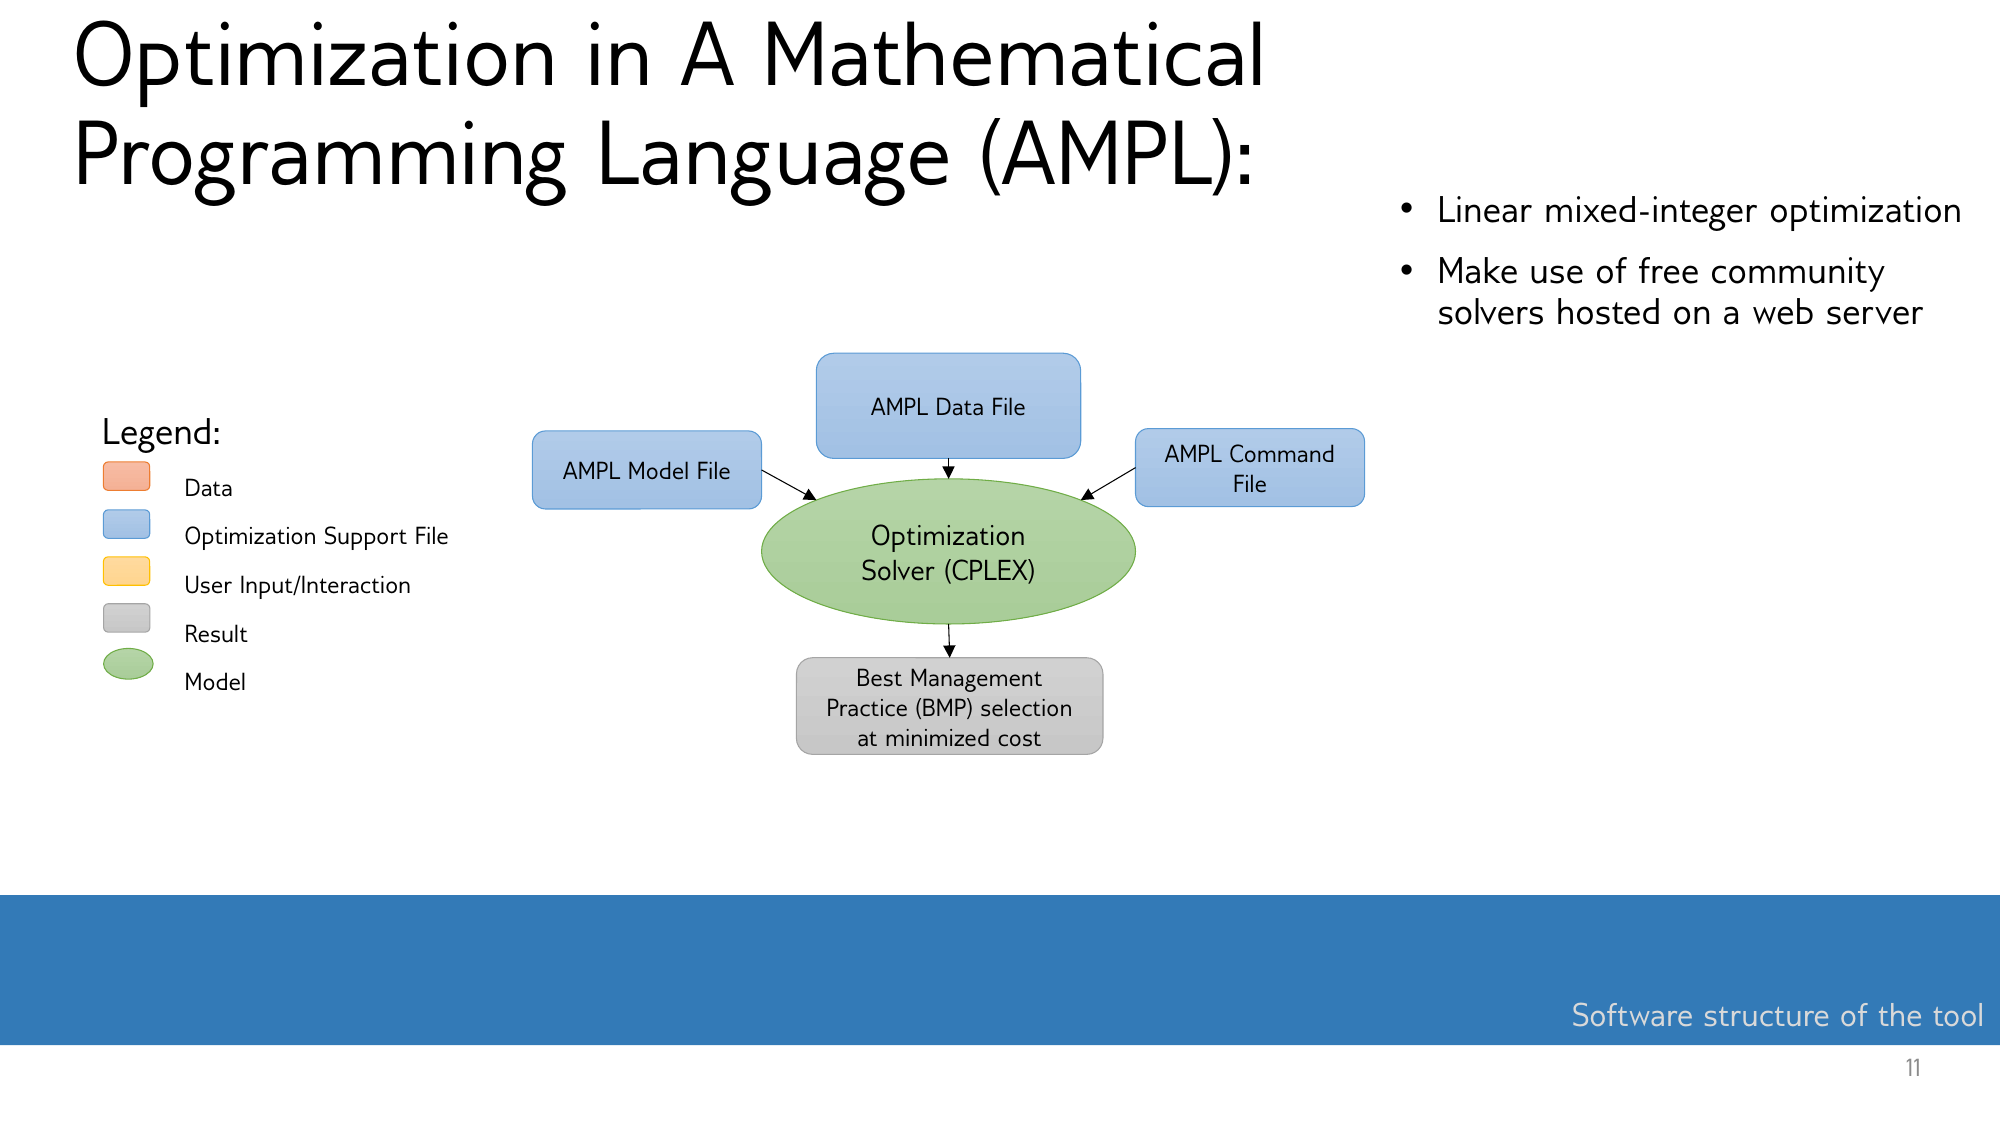

# Optimization in A Mathematical Programming Language (AMPL):
Linear mixed-integer optimization
Make use of free community solvers hosted on a web server

AMPL Data File
Legend:
           Data
           Optimization Support File
           User Input/Interaction
           Result
           Model

AMPL Command File
AMPL Model File
Optimization Solver (CPLEX)
Best Management Practice (BMP) selection at minimized cost

Software structure of the tool

11